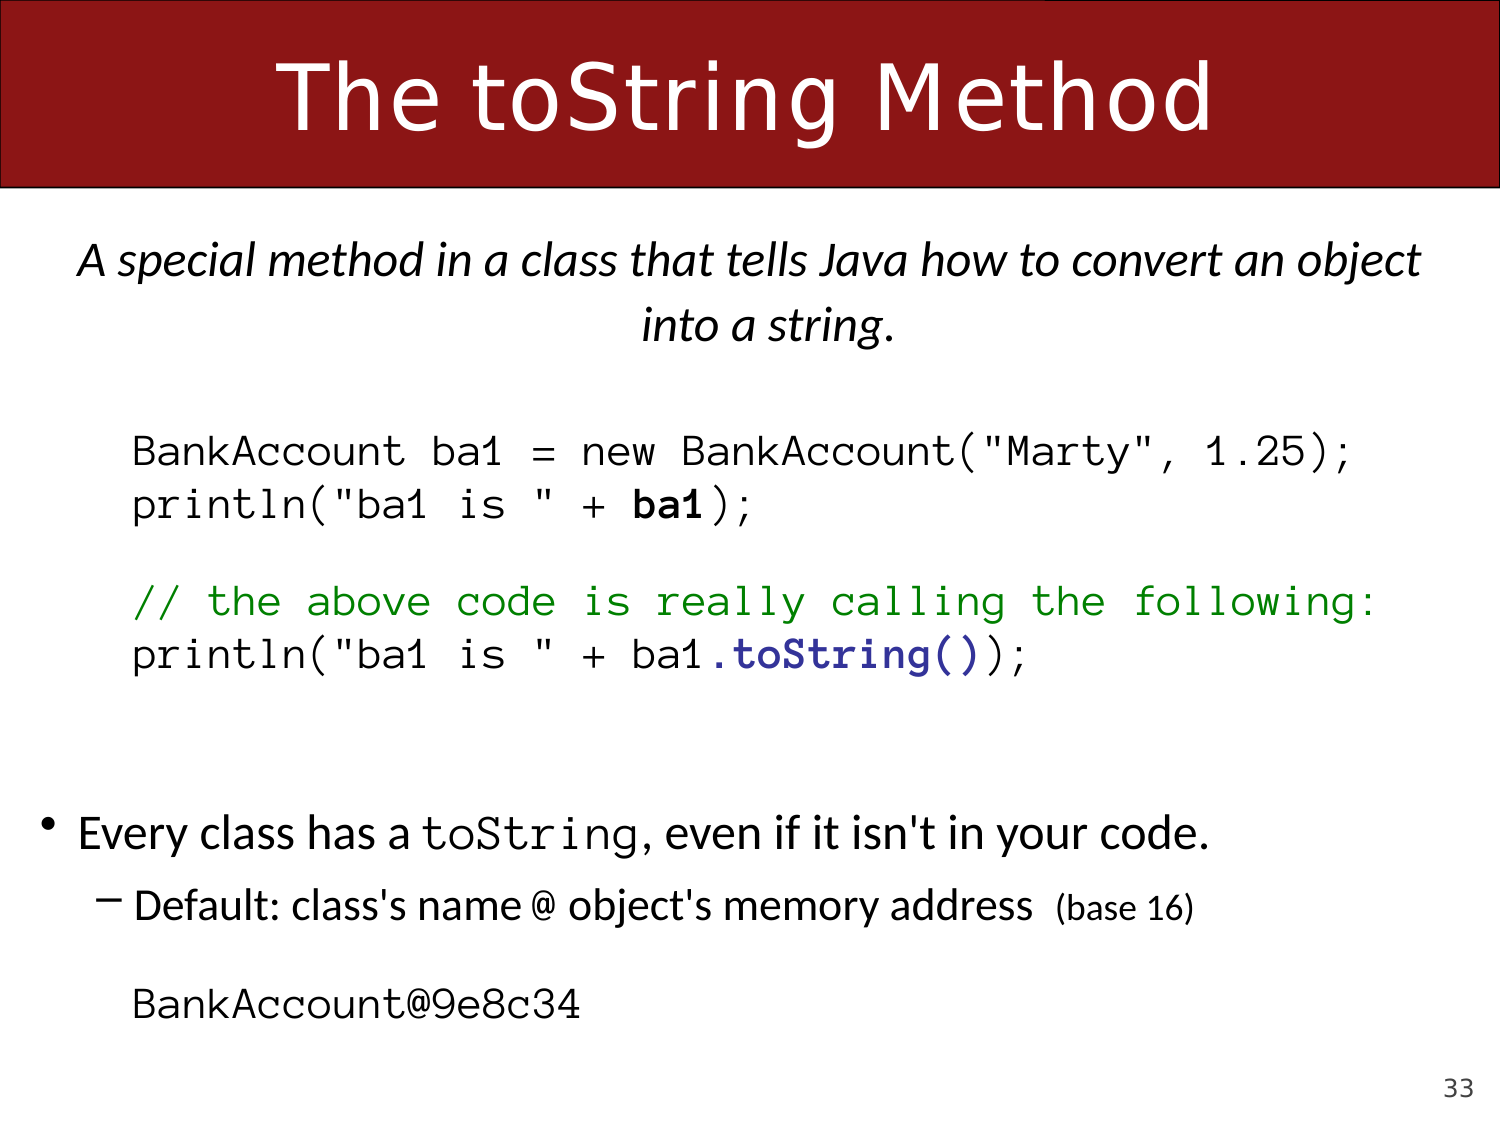

# The toString Method
A special method in a class that tells Java how to convert an object into a string.

	BankAccount ba1 = new BankAccount("Marty", 1.25);
	println("ba1 is " + ba1);

	// the above code is really calling the following:
	println("ba1 is " + ba1.toString());

Every class has a toString, even if it isn't in your code.
Default: class's name @ object's memory address  (base 16)

	BankAccount@9e8c34